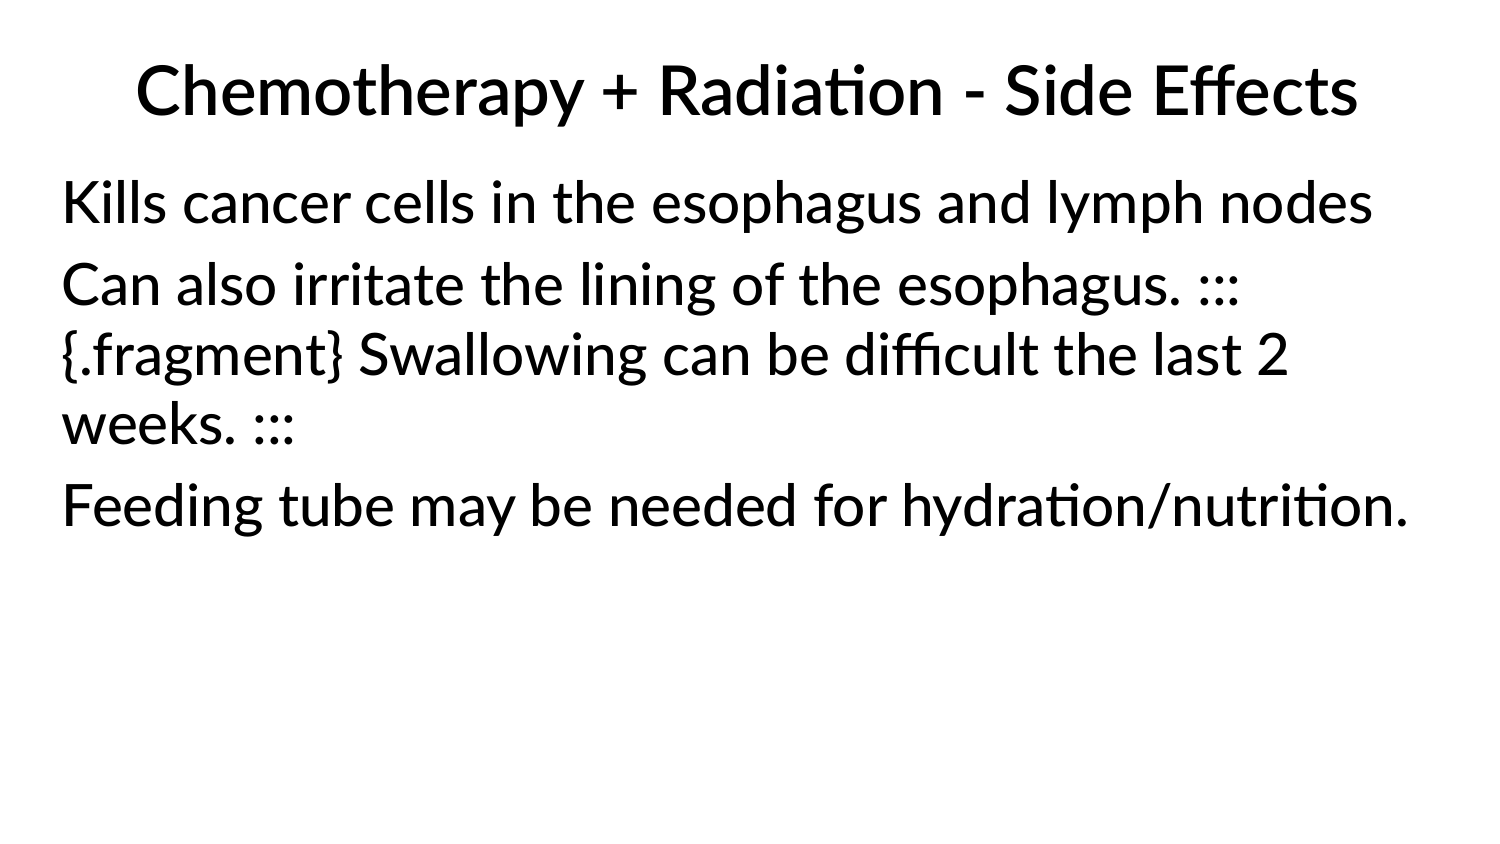

# Chemotherapy + Radiation - Side Effects
Kills cancer cells in the esophagus and lymph nodes
Can also irritate the lining of the esophagus. ::: {.fragment} Swallowing can be difficult the last 2 weeks. :::
Feeding tube may be needed for hydration/nutrition.